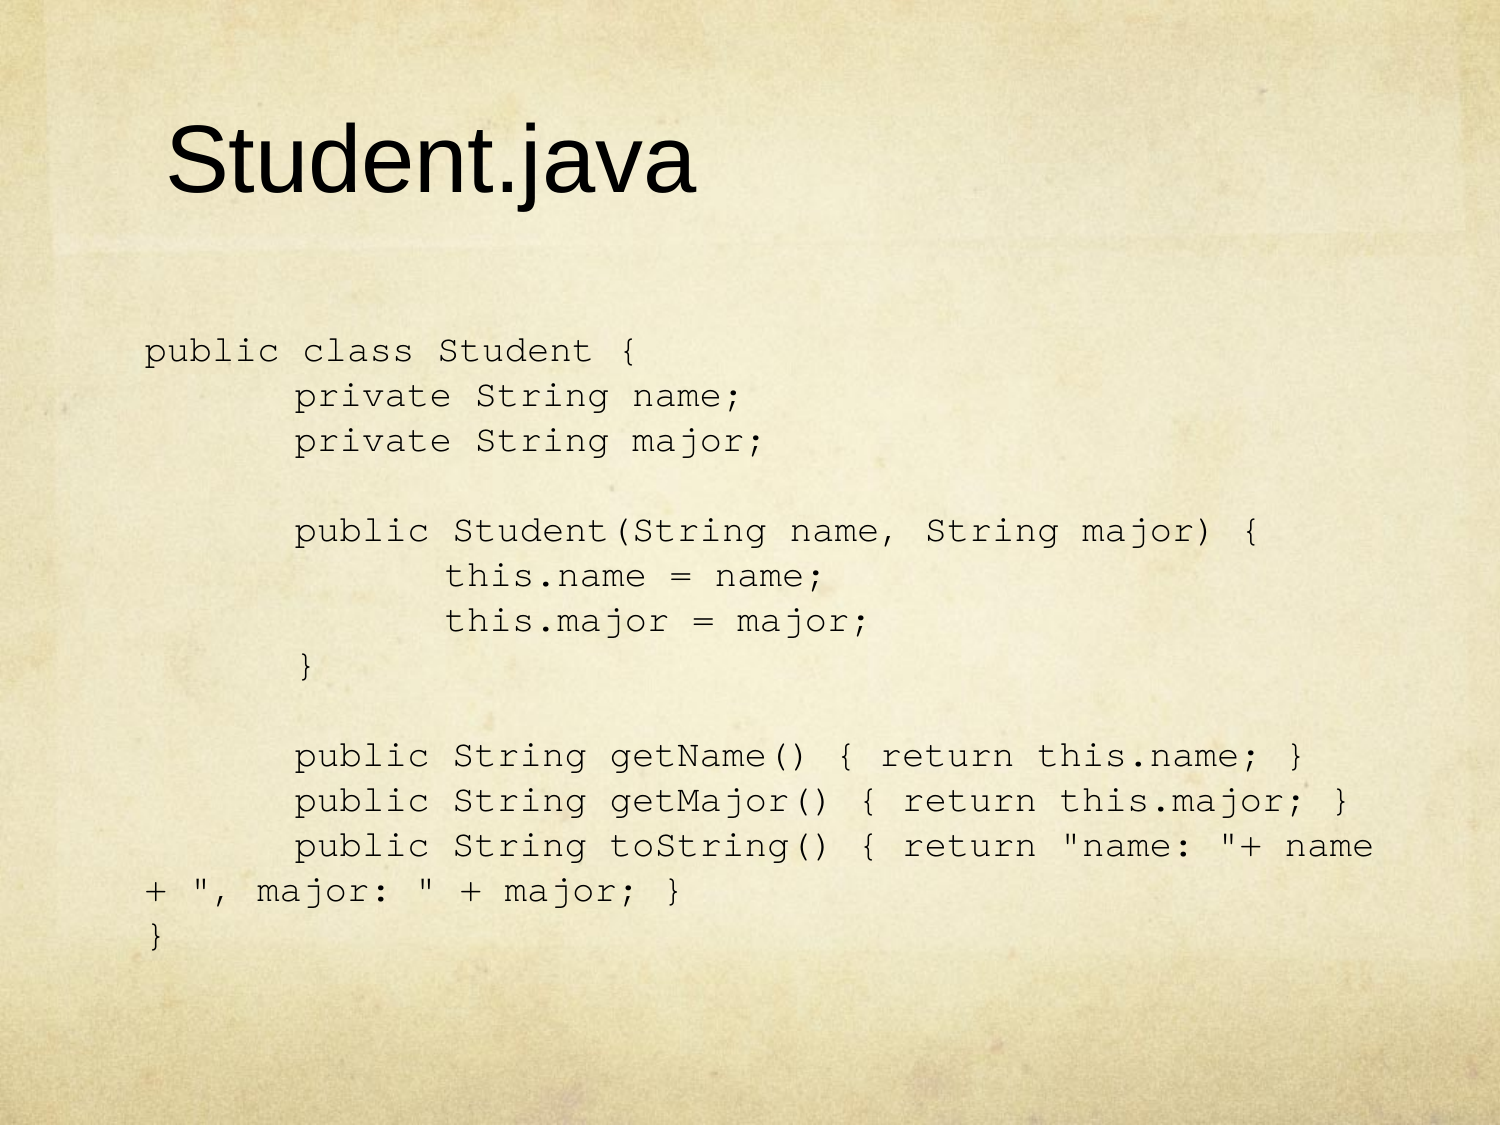

# Student.java
public class Student {
	private String name;
	private String major;

	public Student(String name, String major) {
		this.name = name;
		this.major = major;
	}

	public String getName() { return this.name; }
	public String getMajor() { return this.major; }
	public String toString() { return "name: "+ name + ", major: " + major; }
}